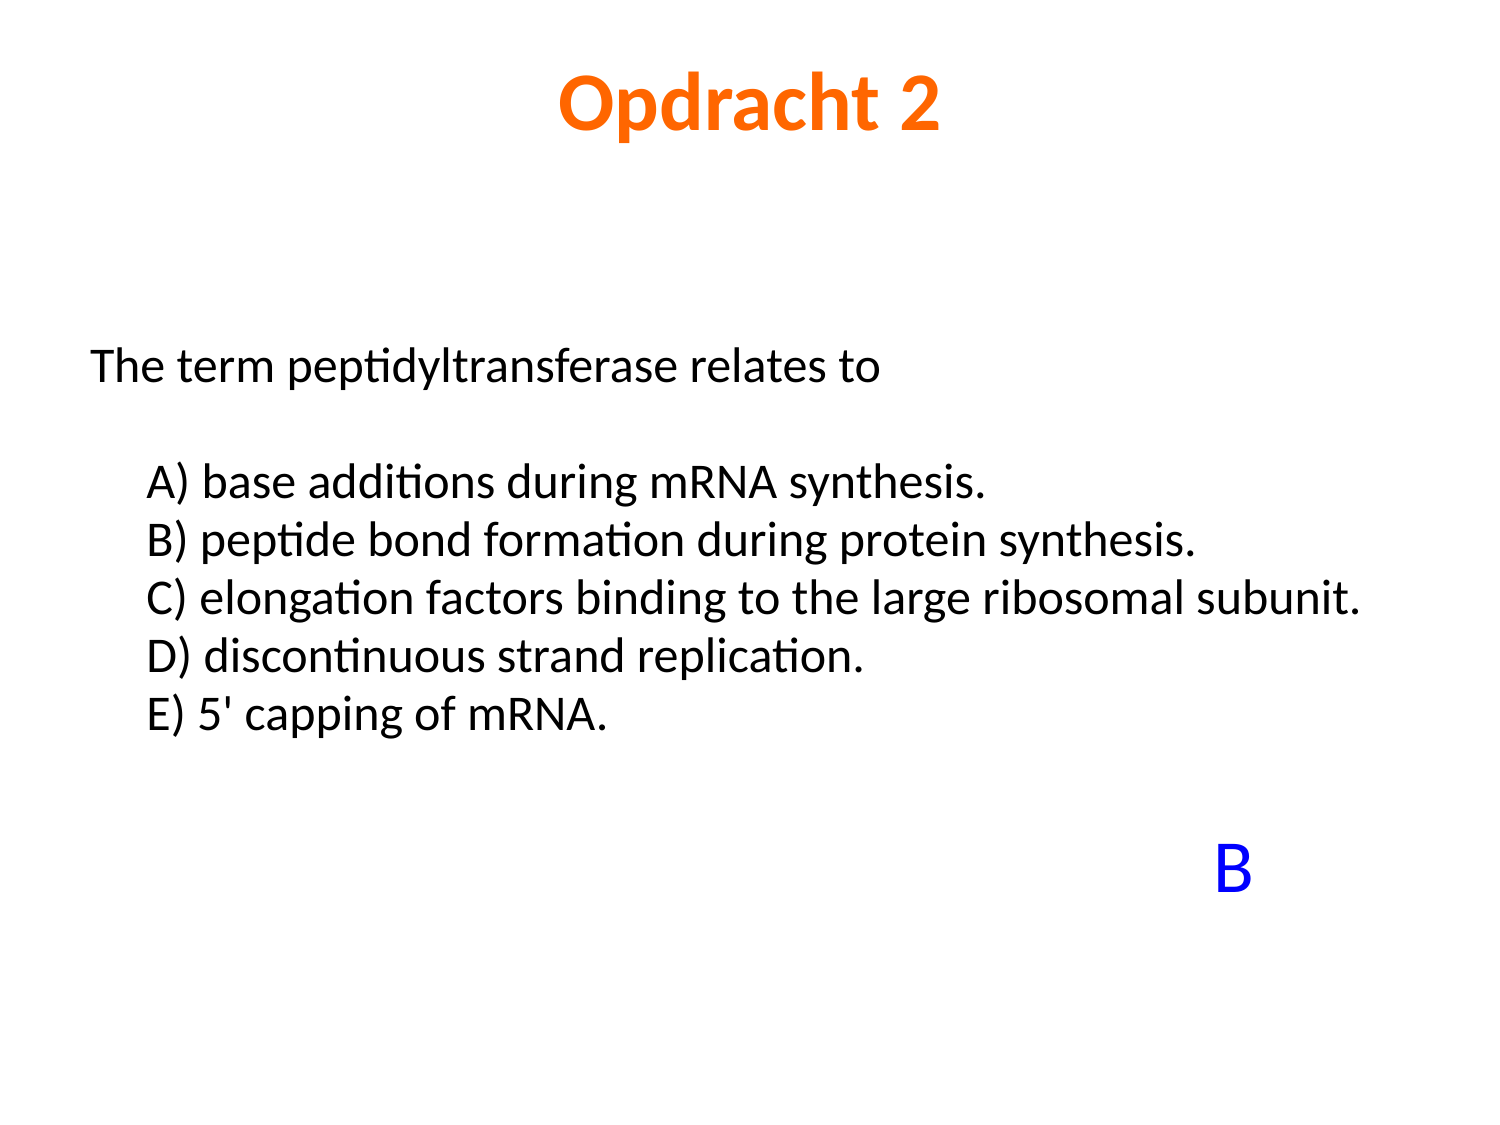

# Opdracht 2

The term peptidyltransferase relates to

	A) base additions during mRNA synthesis.
	B) peptide bond formation during protein synthesis.
	C) elongation factors binding to the large ribosomal subunit.
	D) discontinuous strand replication.
	E) 5' capping of mRNA.

B